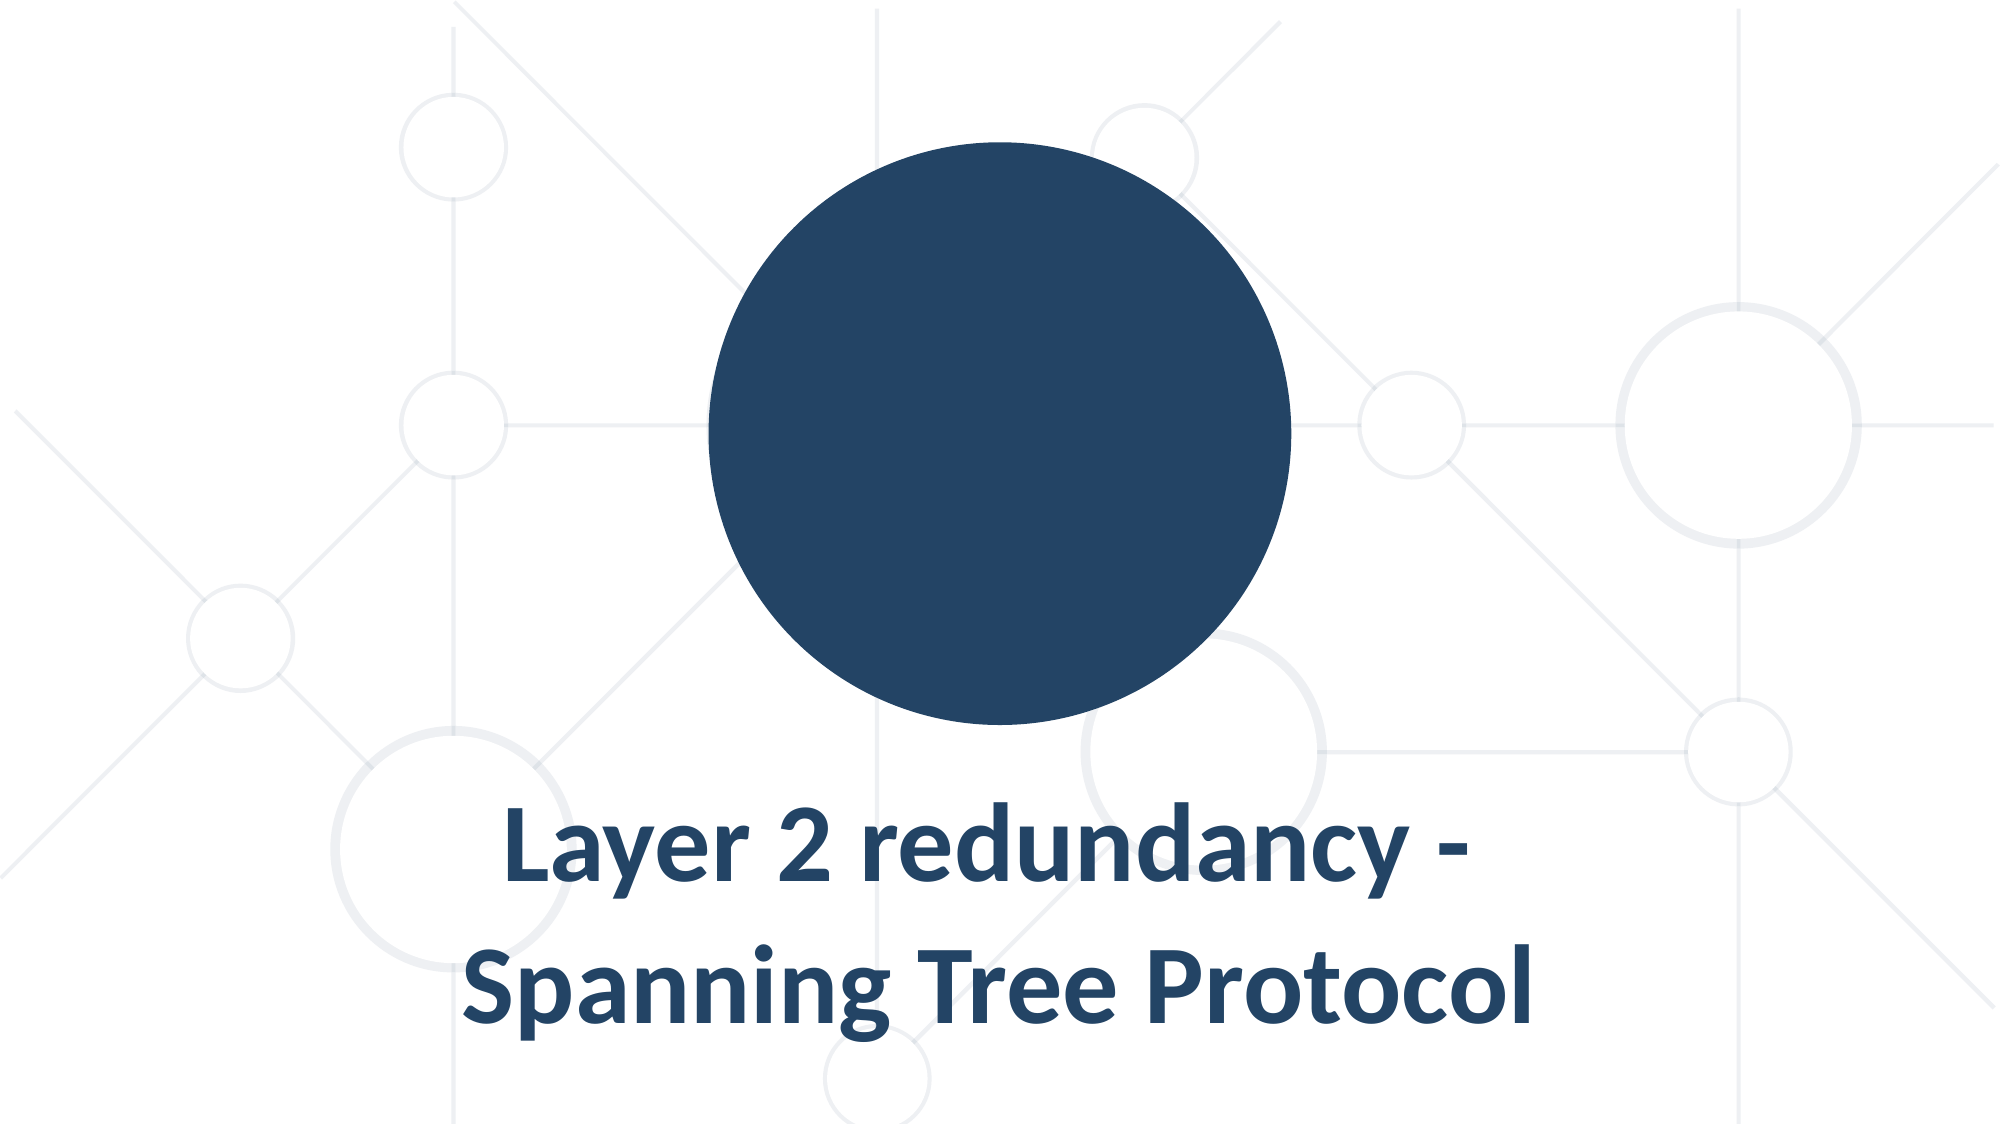

Layer 2 redundancy -
Spanning Tree Protocol